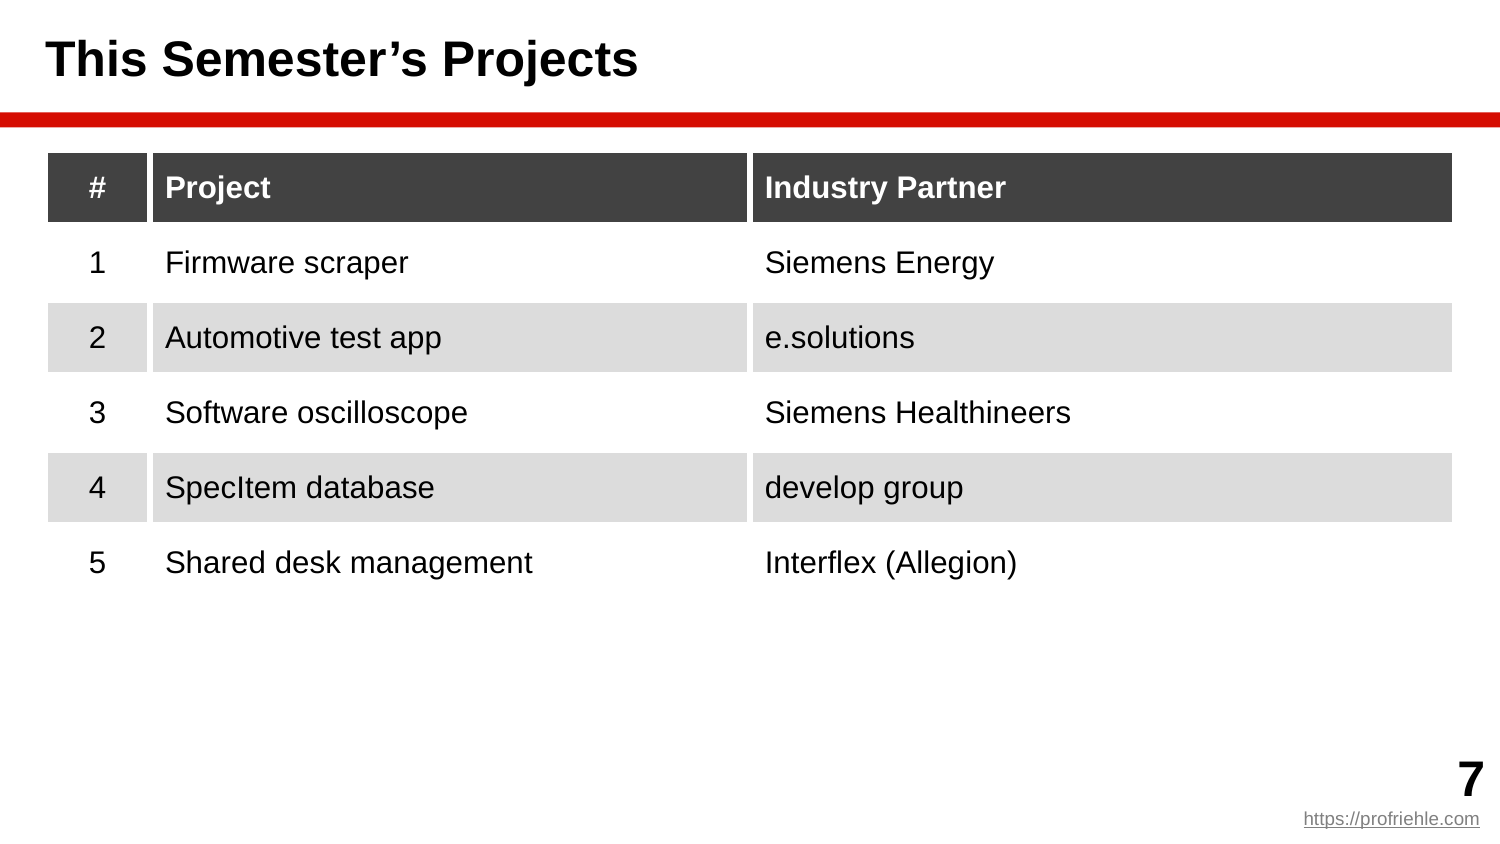

# This Semester’s Projects
| # | Project | Industry Partner |
| --- | --- | --- |
| 1 | Firmware scraper | Siemens Energy |
| 2 | Automotive test app | e.solutions |
| 3 | Software oscilloscope | Siemens Healthineers |
| 4 | SpecItem database | develop group |
| 5 | Shared desk management | Interflex (Allegion) |
7
https://profriehle.com